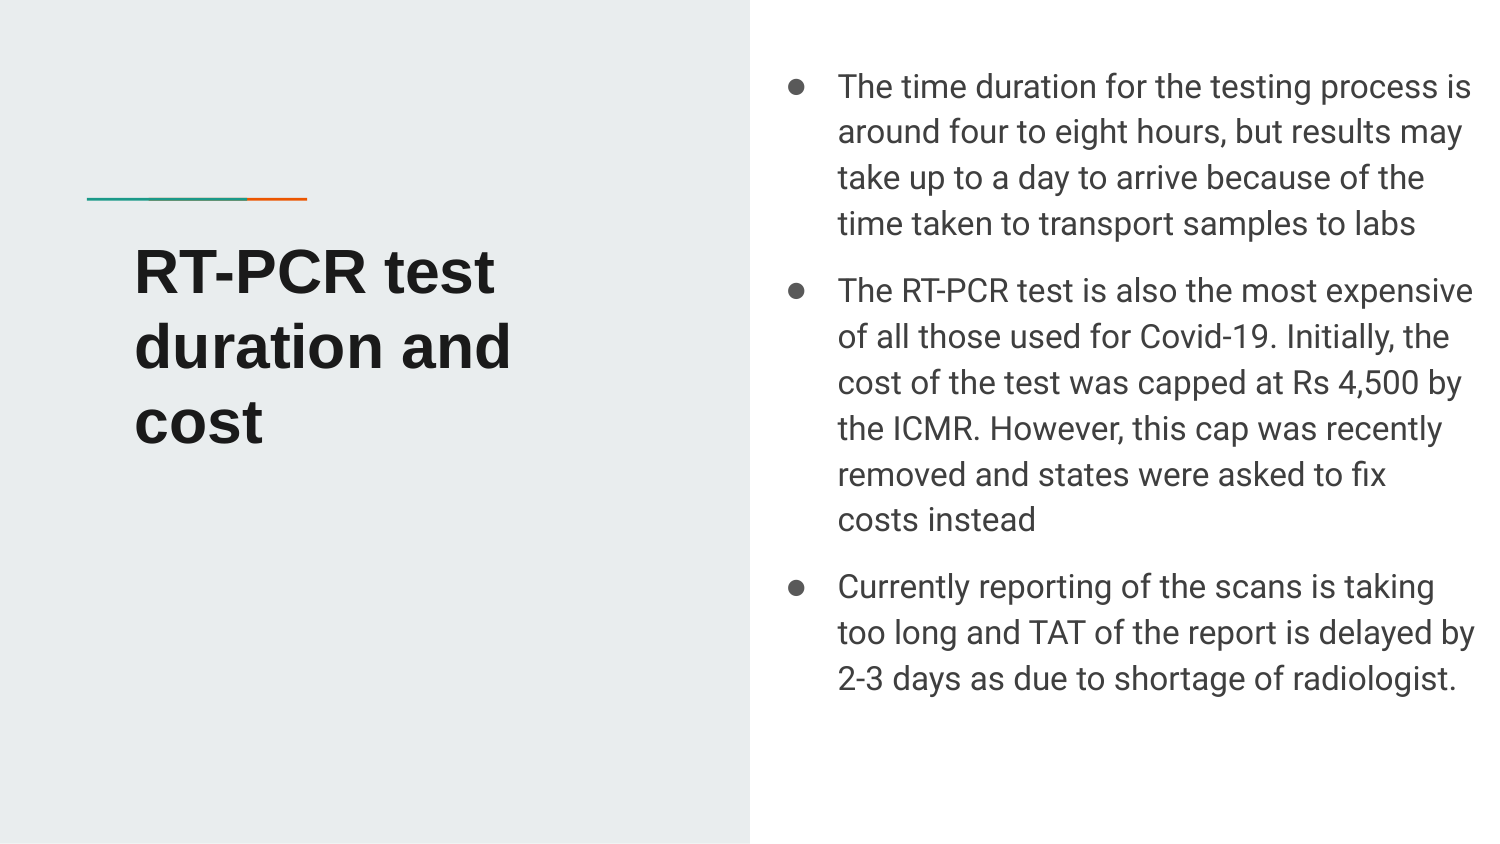

The time duration for the testing process is around four to eight hours, but results may take up to a day to arrive because of the time taken to transport samples to labs
The RT-PCR test is also the most expensive of all those used for Covid-19. Initially, the cost of the test was capped at Rs 4,500 by the ICMR. However, this cap was recently removed and states were asked to fix costs instead
Currently reporting of the scans is taking too long and TAT of the report is delayed by 2-3 days as due to shortage of radiologist.

1
# RT-PCR test duration and cost